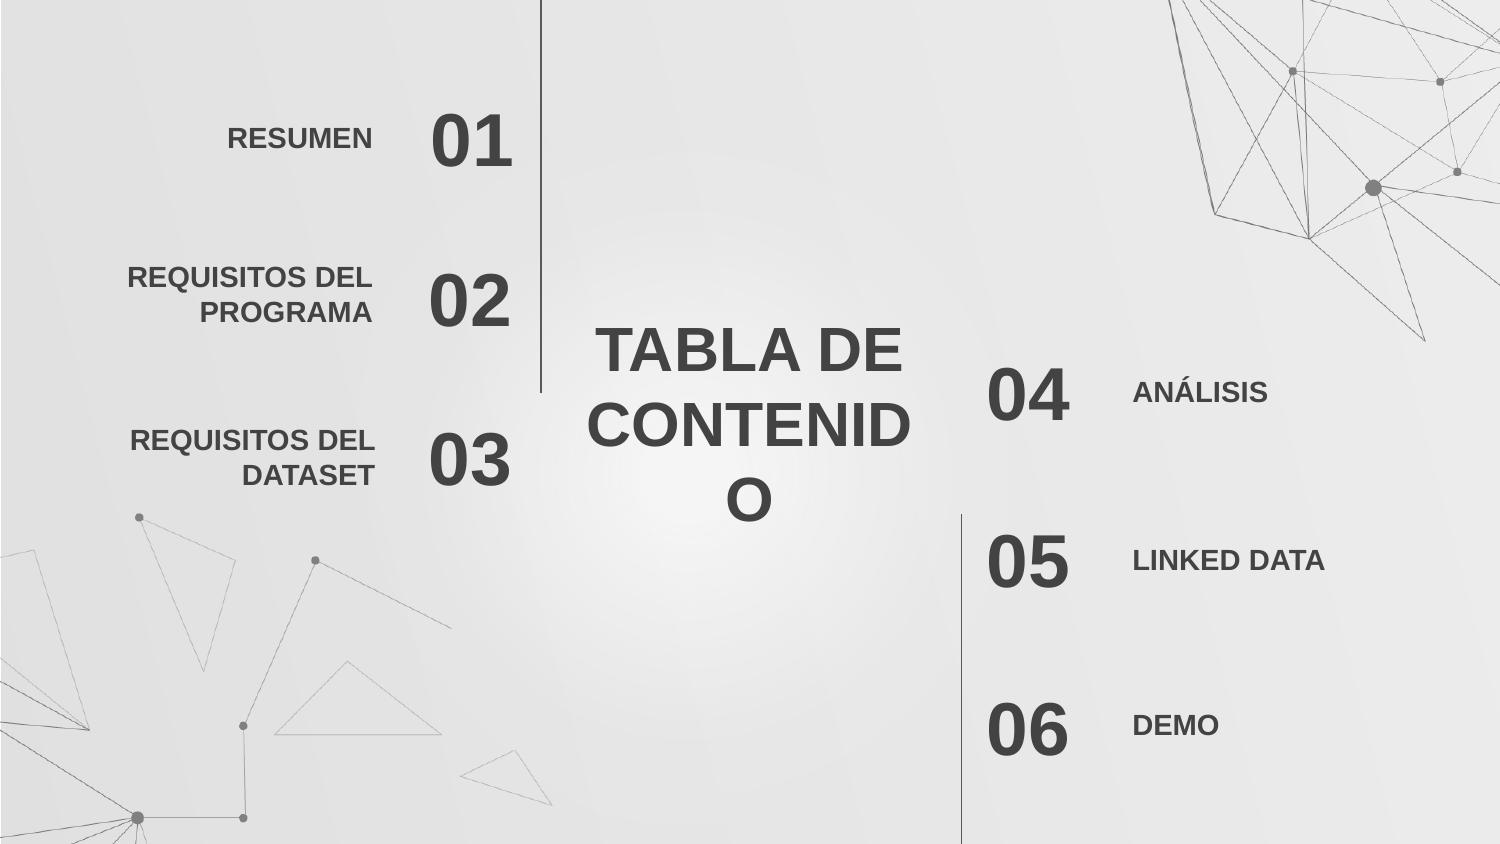

RESUMEN
01
REQUISITOS DEL PROGRAMA
02
ANÁLISIS
04
# TABLA DE CONTENIDO
03
REQUISITOS DEL DATASET
05
LINKED DATA
DEMO
06